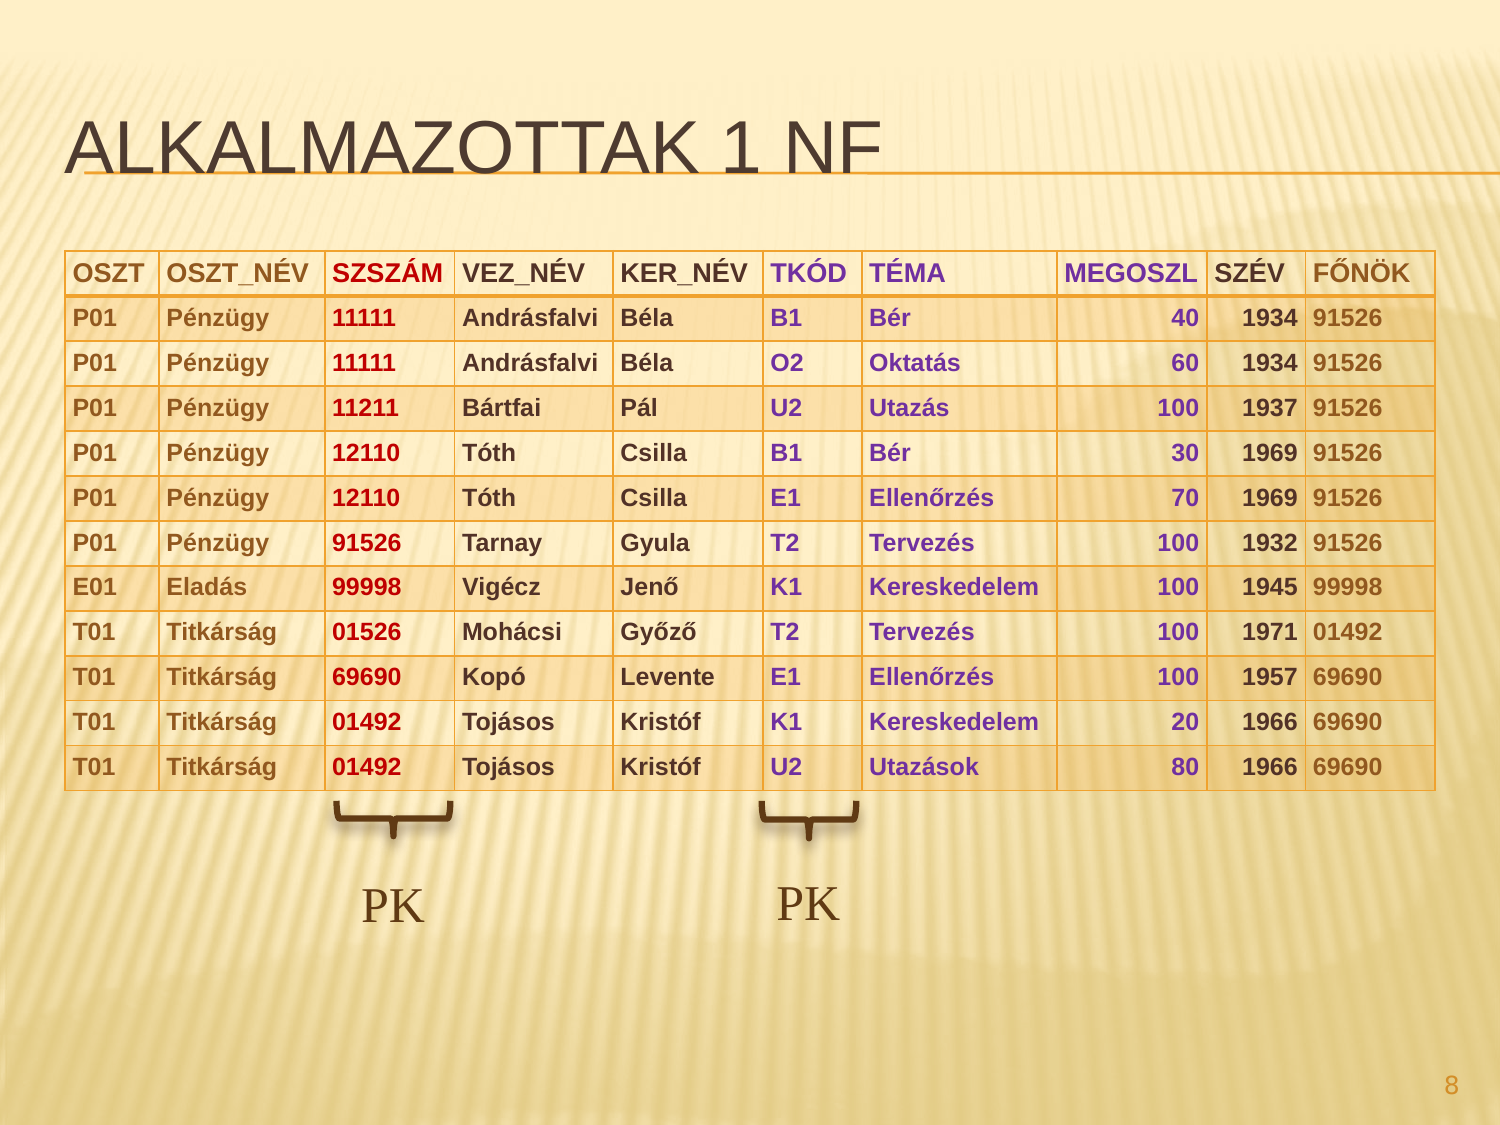

# Alkalmazottak 1 NF
| OSZT | OSZT\_NÉV | SZSZÁM | VEZ\_NÉV | KER\_NÉV | TKÓD | TÉMA | MEGOSZL | SZÉV | FŐNÖK |
| --- | --- | --- | --- | --- | --- | --- | --- | --- | --- |
| P01 | Pénzügy | 11111 | Andrásfalvi | Béla | B1 | Bér | 40 | 1934 | 91526 |
| P01 | Pénzügy | 11111 | Andrásfalvi | Béla | O2 | Oktatás | 60 | 1934 | 91526 |
| P01 | Pénzügy | 11211 | Bártfai | Pál | U2 | Utazás | 100 | 1937 | 91526 |
| P01 | Pénzügy | 12110 | Tóth | Csilla | B1 | Bér | 30 | 1969 | 91526 |
| P01 | Pénzügy | 12110 | Tóth | Csilla | E1 | Ellenőrzés | 70 | 1969 | 91526 |
| P01 | Pénzügy | 91526 | Tarnay | Gyula | T2 | Tervezés | 100 | 1932 | 91526 |
| E01 | Eladás | 99998 | Vigécz | Jenő | K1 | Kereskedelem | 100 | 1945 | 99998 |
| T01 | Titkárság | 01526 | Mohácsi | Győző | T2 | Tervezés | 100 | 1971 | 01492 |
| T01 | Titkárság | 69690 | Kopó | Levente | E1 | Ellenőrzés | 100 | 1957 | 69690 |
| T01 | Titkárság | 01492 | Tojásos | Kristóf | K1 | Kereskedelem | 20 | 1966 | 69690 |
| T01 | Titkárság | 01492 | Tojásos | Kristóf | U2 | Utazások | 80 | 1966 | 69690 |

PK
PK
8